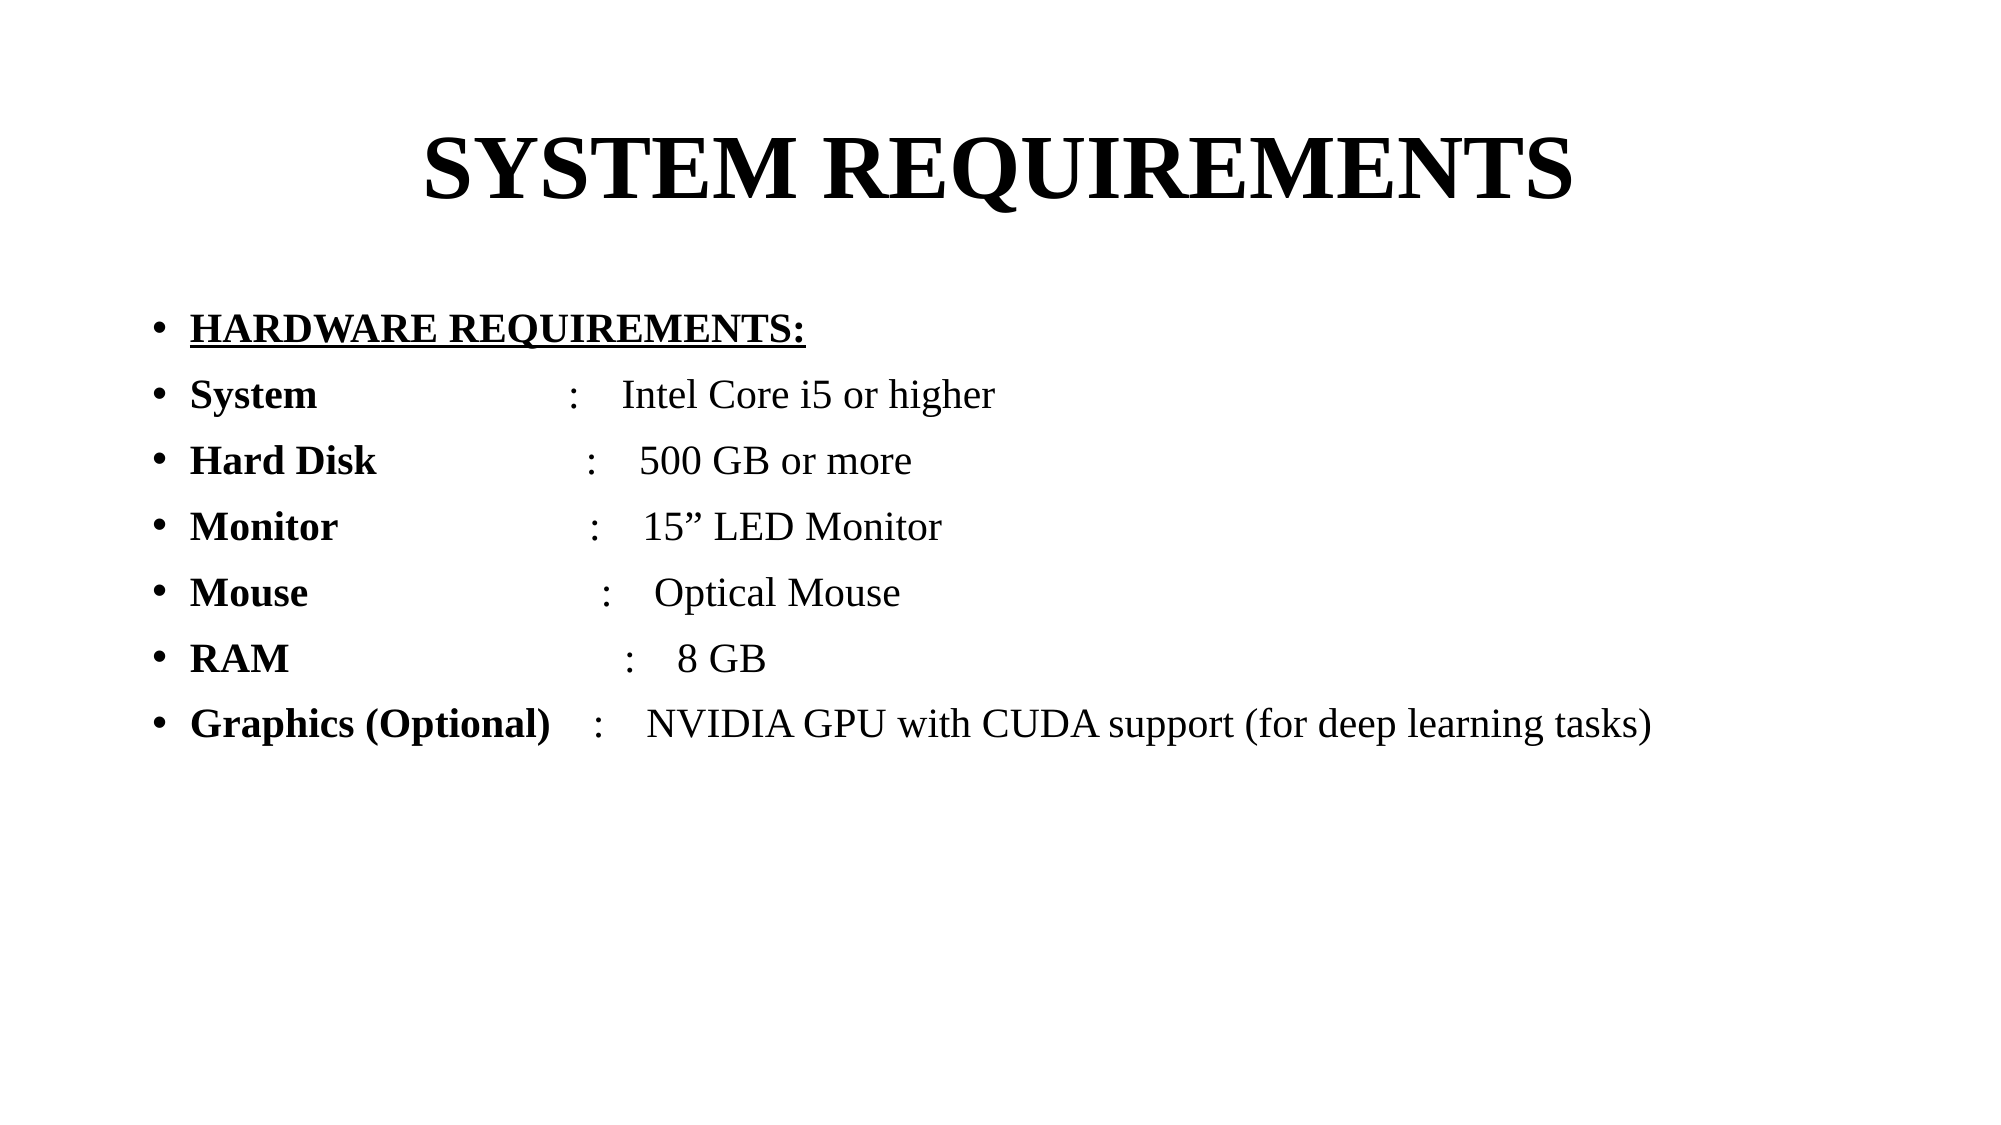

# SYSTEM REQUIREMENTS
HARDWARE REQUIREMENTS:
System      : Intel Core i5 or higher
Hard Disk     : 500 GB or more
Monitor      : 15” LED Monitor
Mouse       : Optical Mouse
RAM        : 8 GB
Graphics (Optional) : NVIDIA GPU with CUDA support (for deep learning tasks)